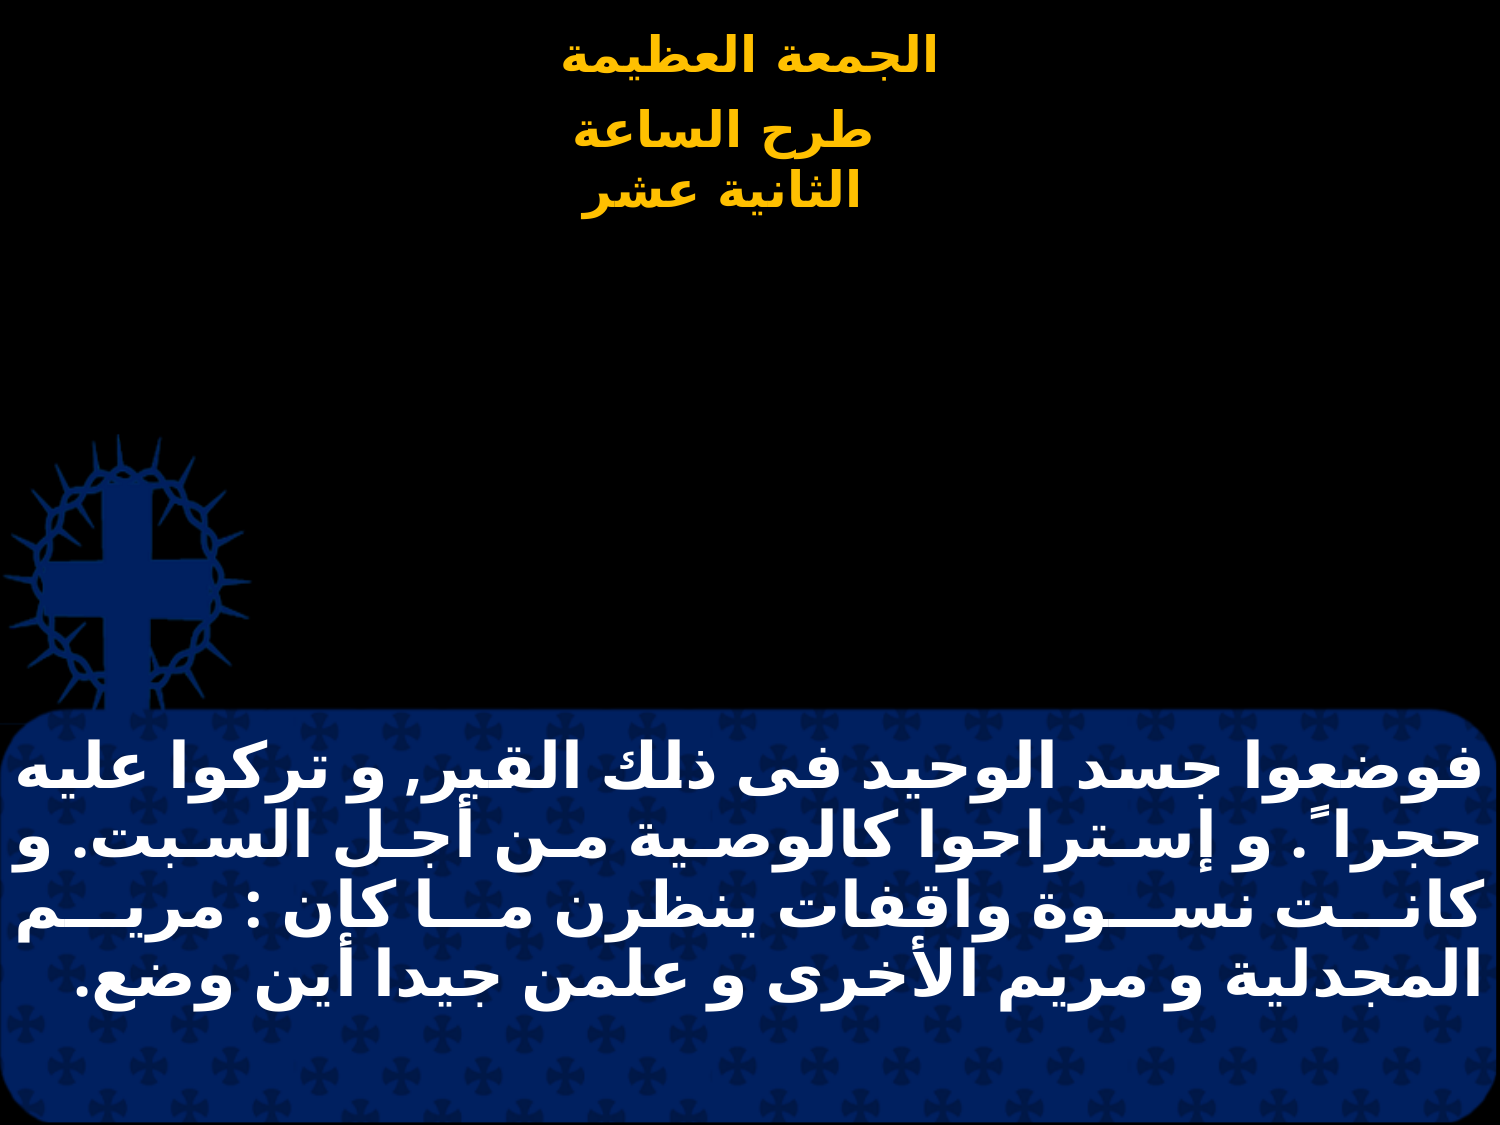

# فوضعوا جسد الوحيد فى ذلك القبر, و تركوا عليه حجرا ً. و إستراحوا كالوصية من أجل السبت. و كانت نسوة واقفات ينظرن ما كان : مريم المجدلية و مريم الأخرى و علمن جيدا أين وضع.